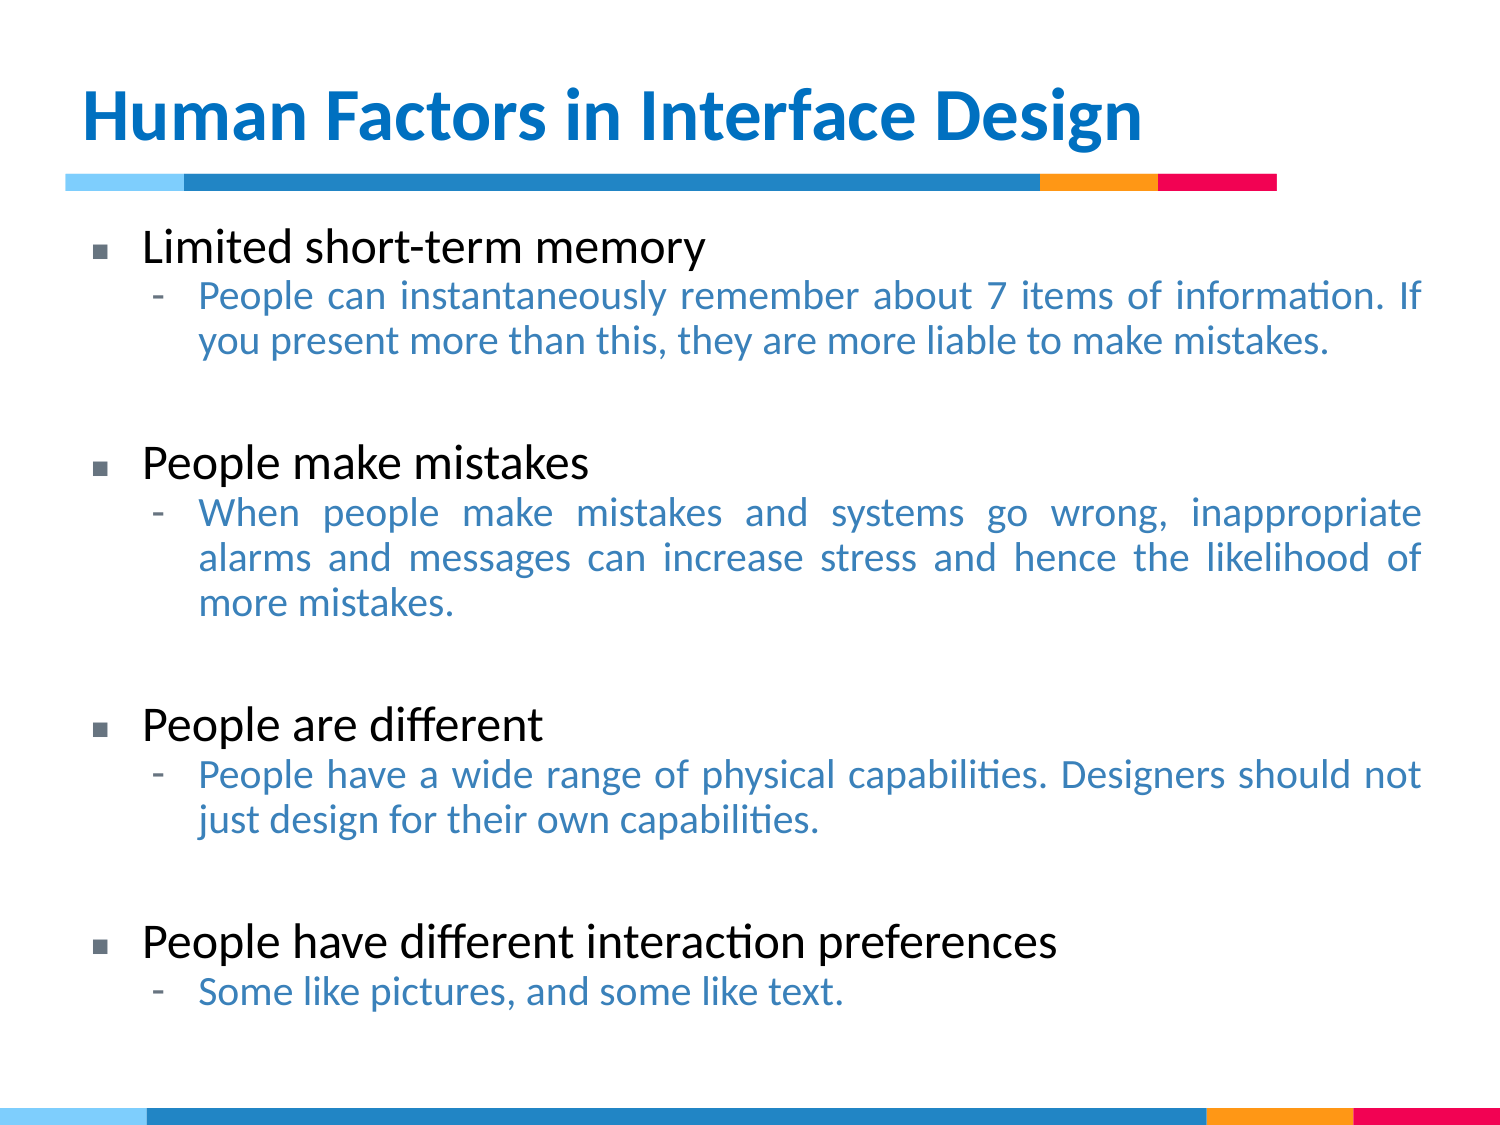

# Human Factors in Interface Design
Limited short-term memory
People can instantaneously remember about 7 items of information. If you present more than this, they are more liable to make mistakes.

People make mistakes
When people make mistakes and systems go wrong, inappropriate alarms and messages can increase stress and hence the likelihood of more mistakes.

People are different
People have a wide range of physical capabilities. Designers should not just design for their own capabilities.

People have different interaction preferences
Some like pictures, and some like text.